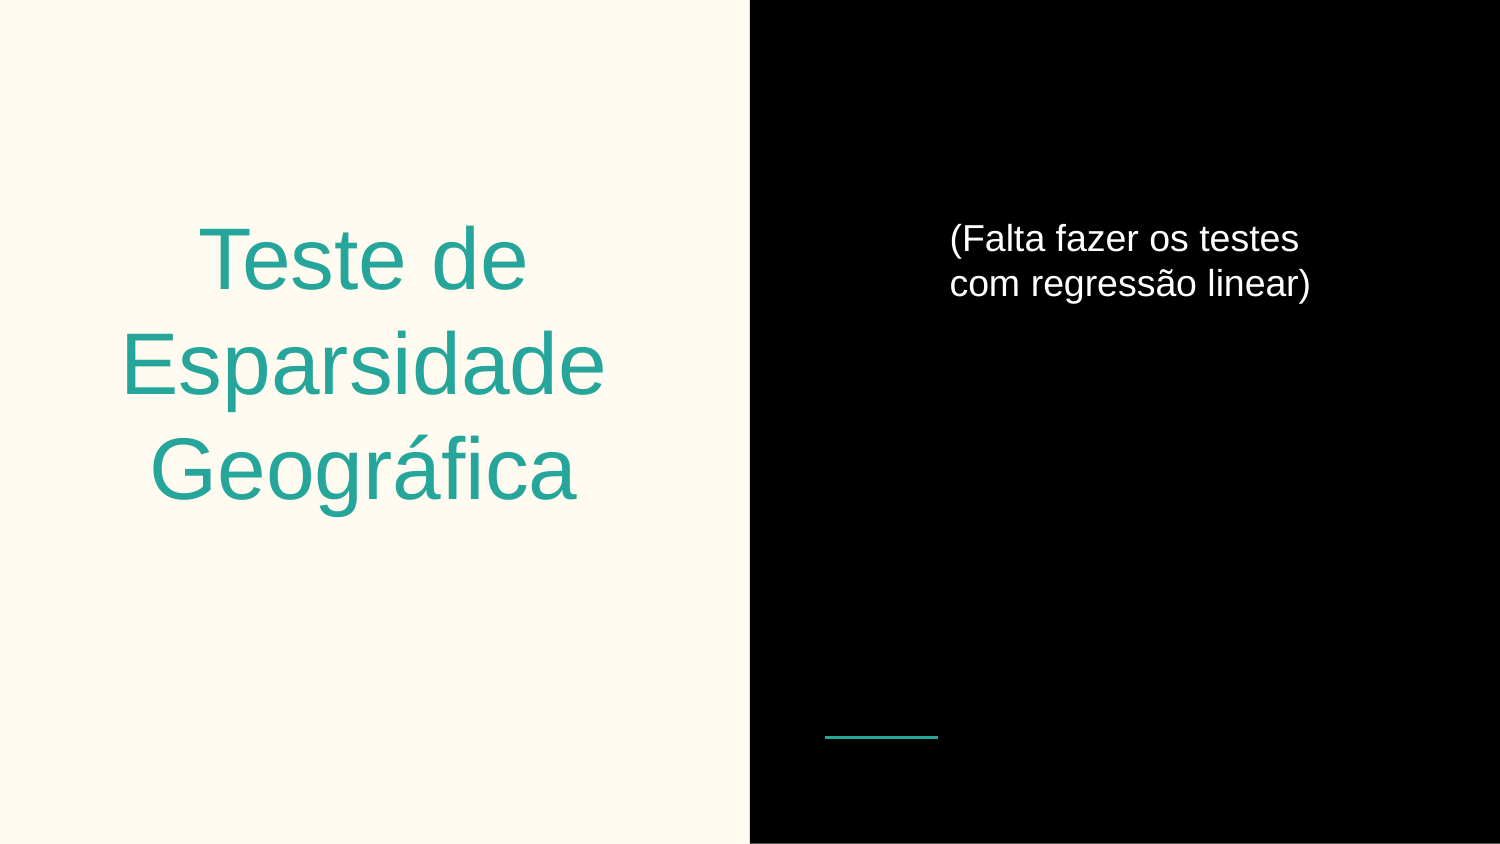

(Falta fazer os testes com regressão linear)
# Teste de Esparsidade Geográfica